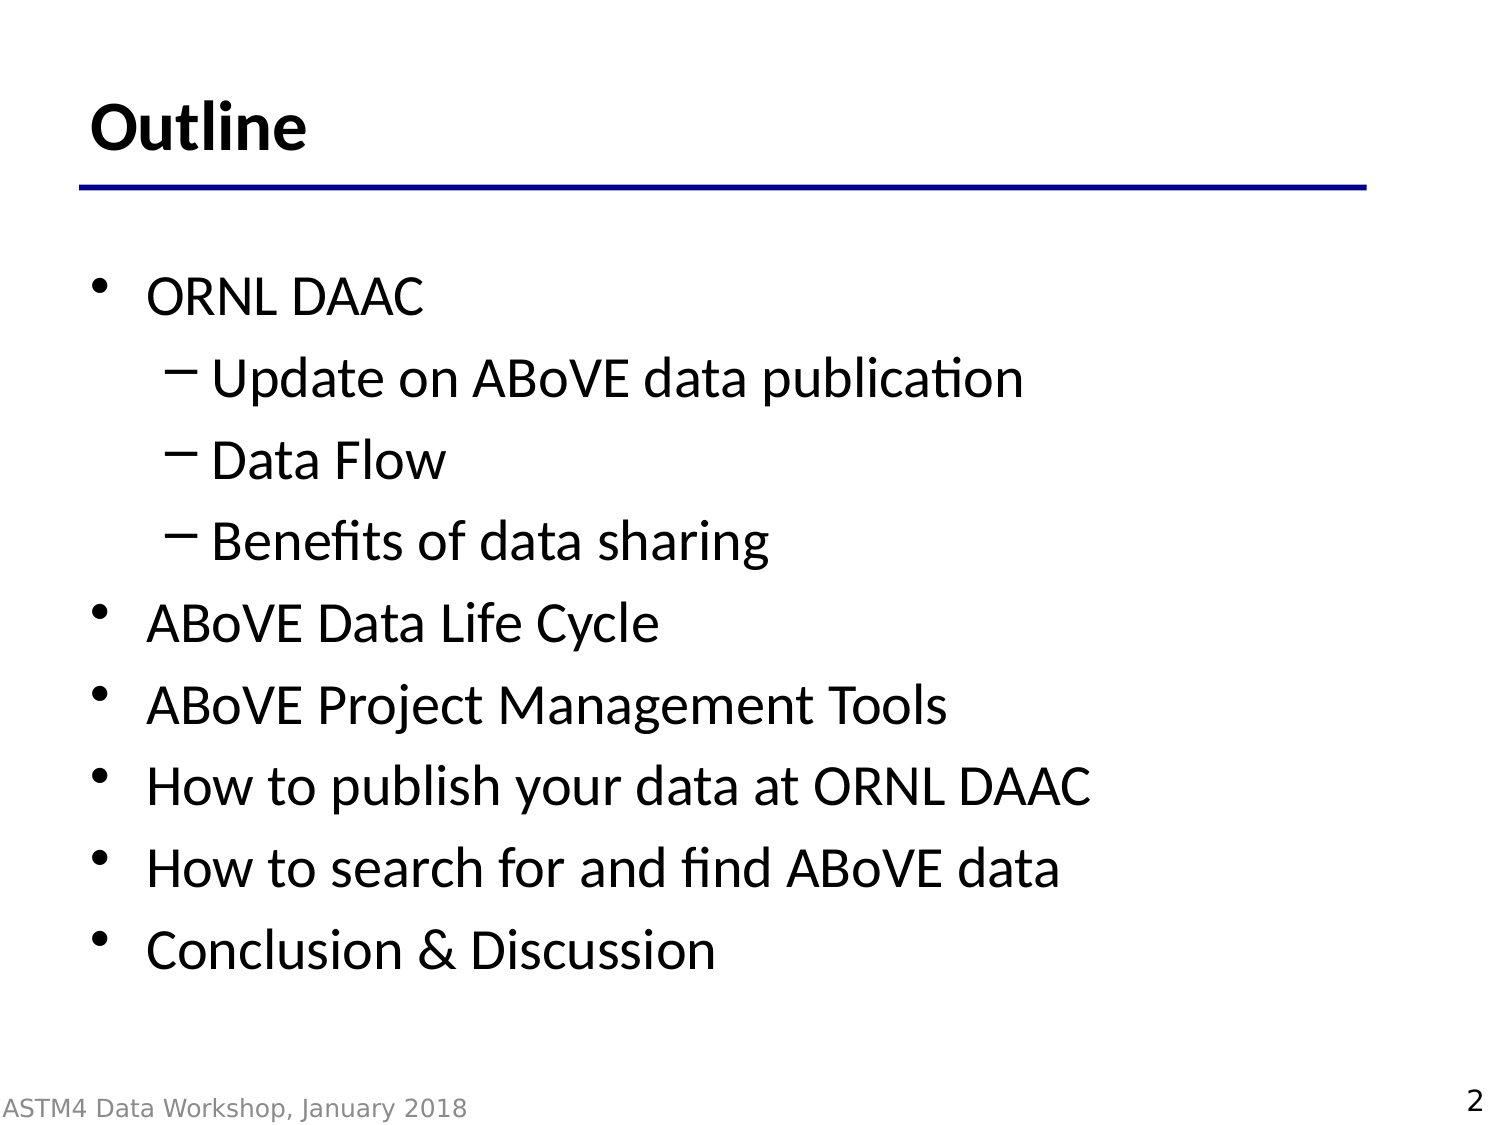

# Outline
ORNL DAAC
Update on ABoVE data publication
Data Flow
Benefits of data sharing
ABoVE Data Life Cycle
ABoVE Project Management Tools
How to publish your data at ORNL DAAC
How to search for and find ABoVE data
Conclusion & Discussion
2